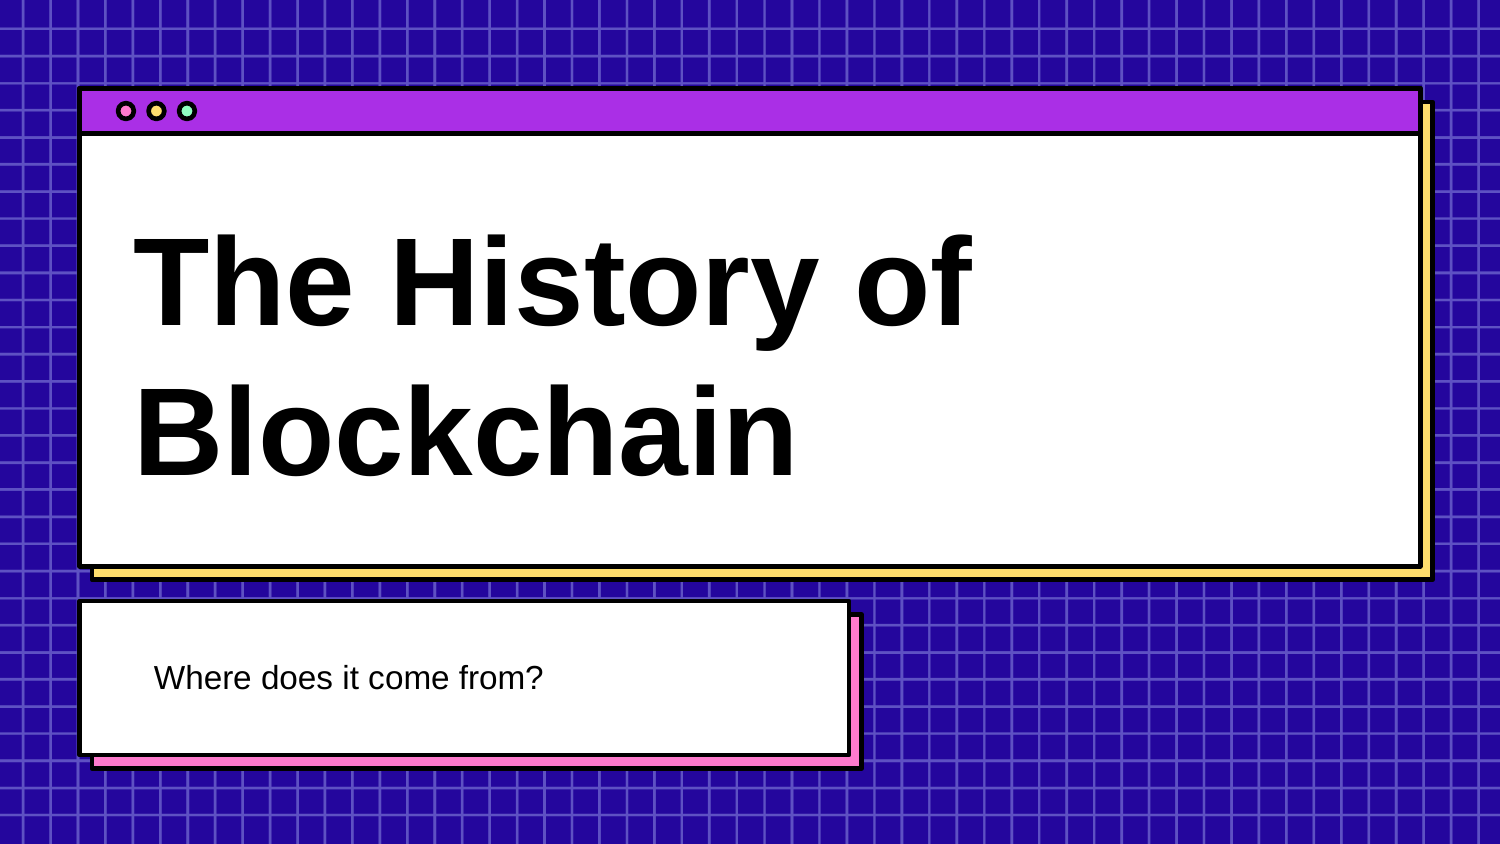

# The History of Blockchain
Where does it come from?